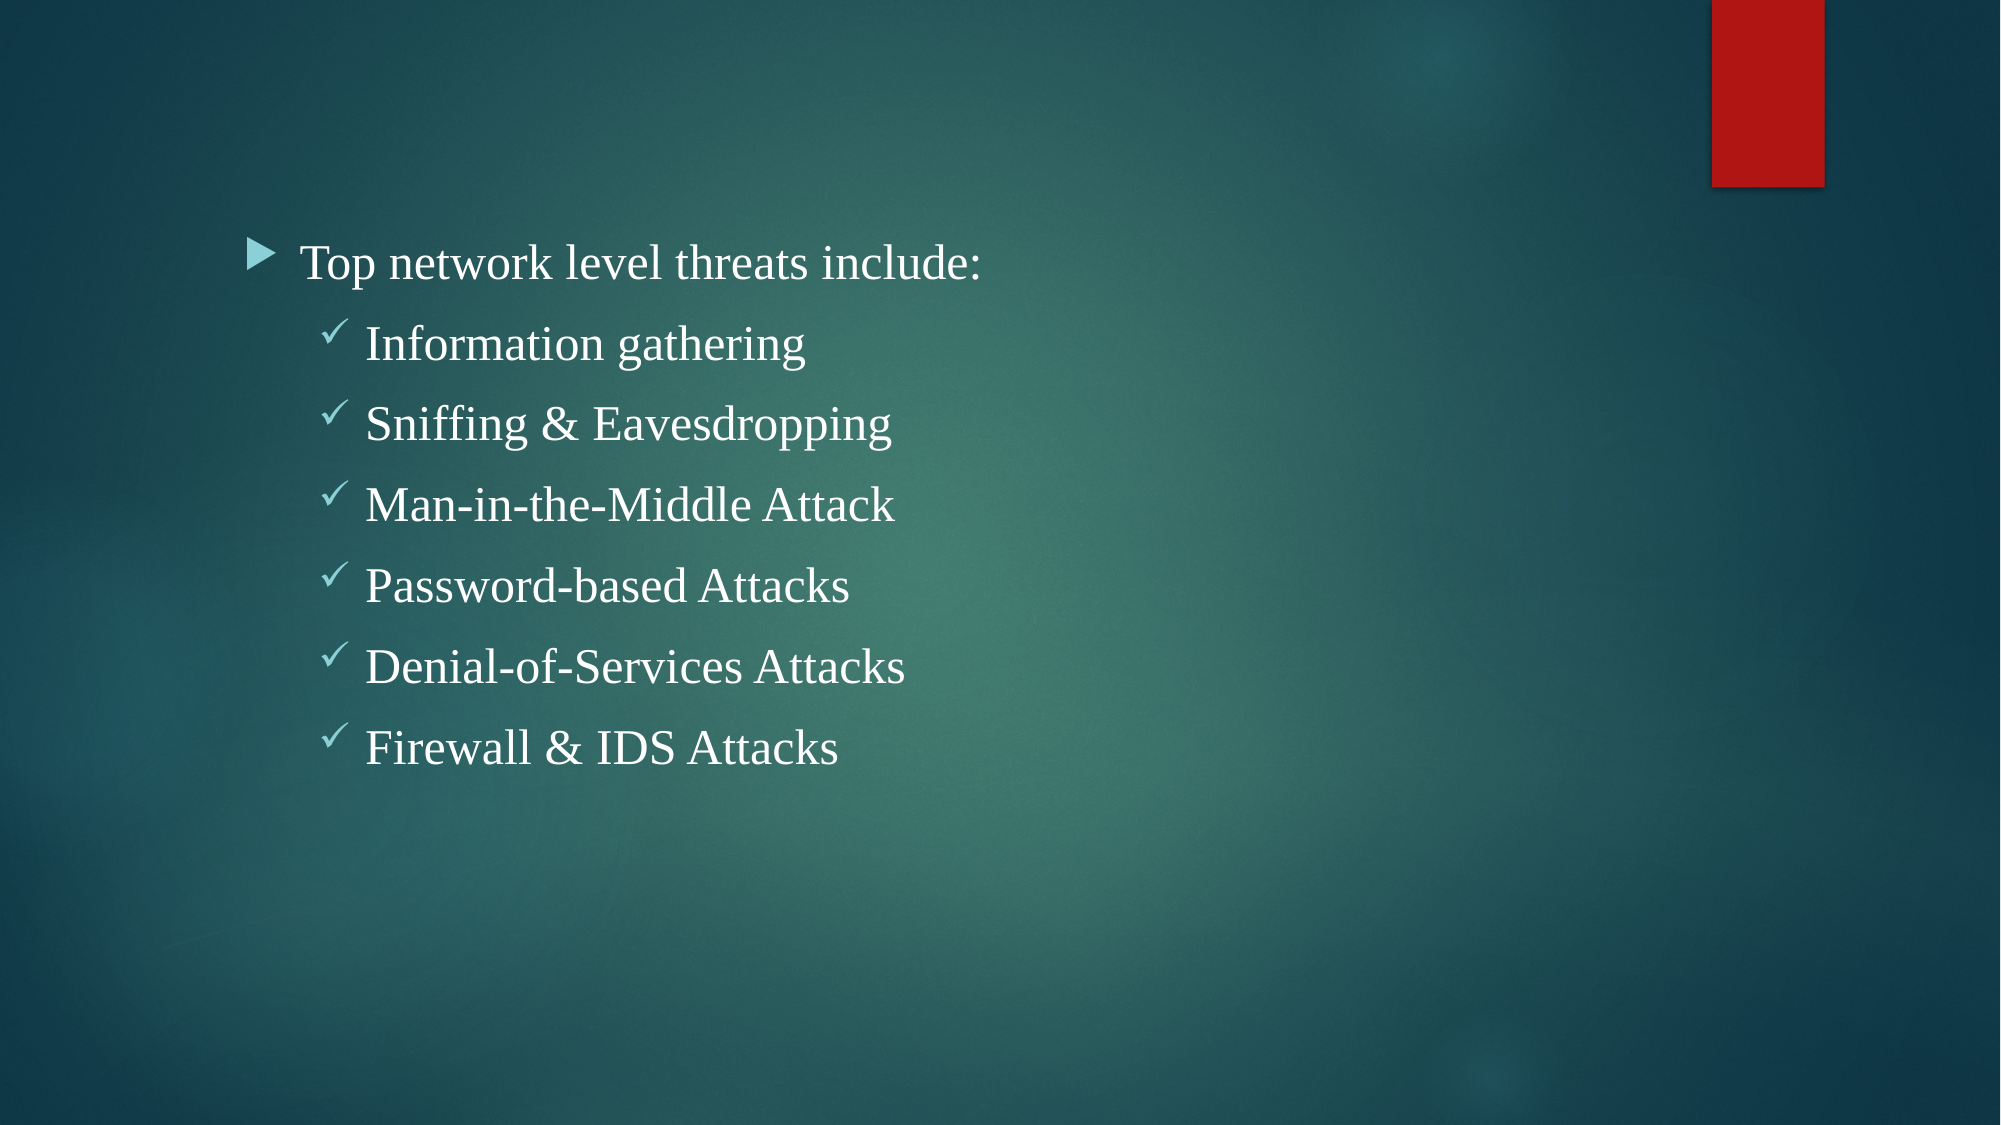

Top network level threats include:
Information gathering
Sniffing & Eavesdropping
Man-in-the-Middle Attack
Password-based Attacks
Denial-of-Services Attacks
Firewall & IDS Attacks